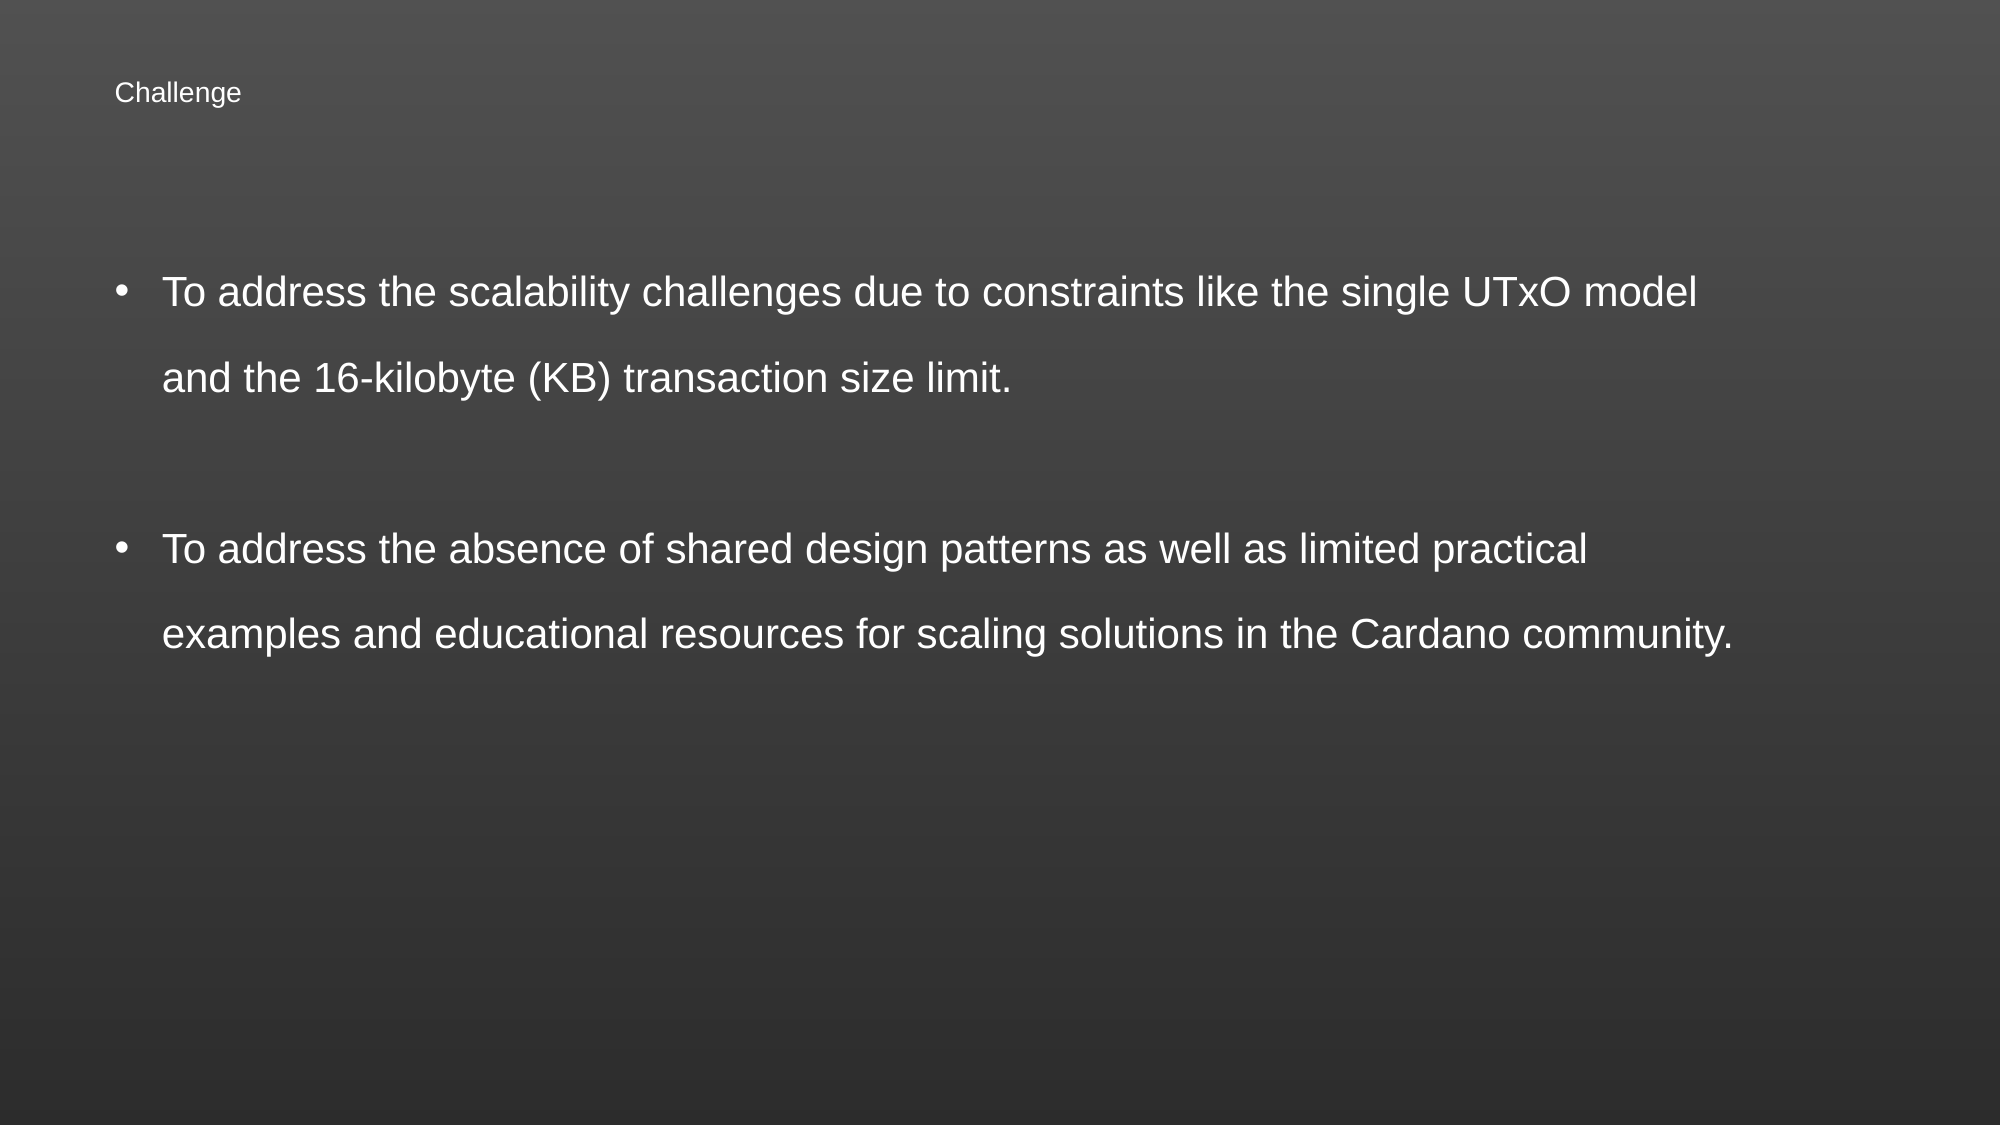

# Challenge
To address the scalability challenges due to constraints like the single UTxO model and the 16-kilobyte (KB) transaction size limit.

To address the absence of shared design patterns as well as limited practical examples and educational resources for scaling solutions in the Cardano community.